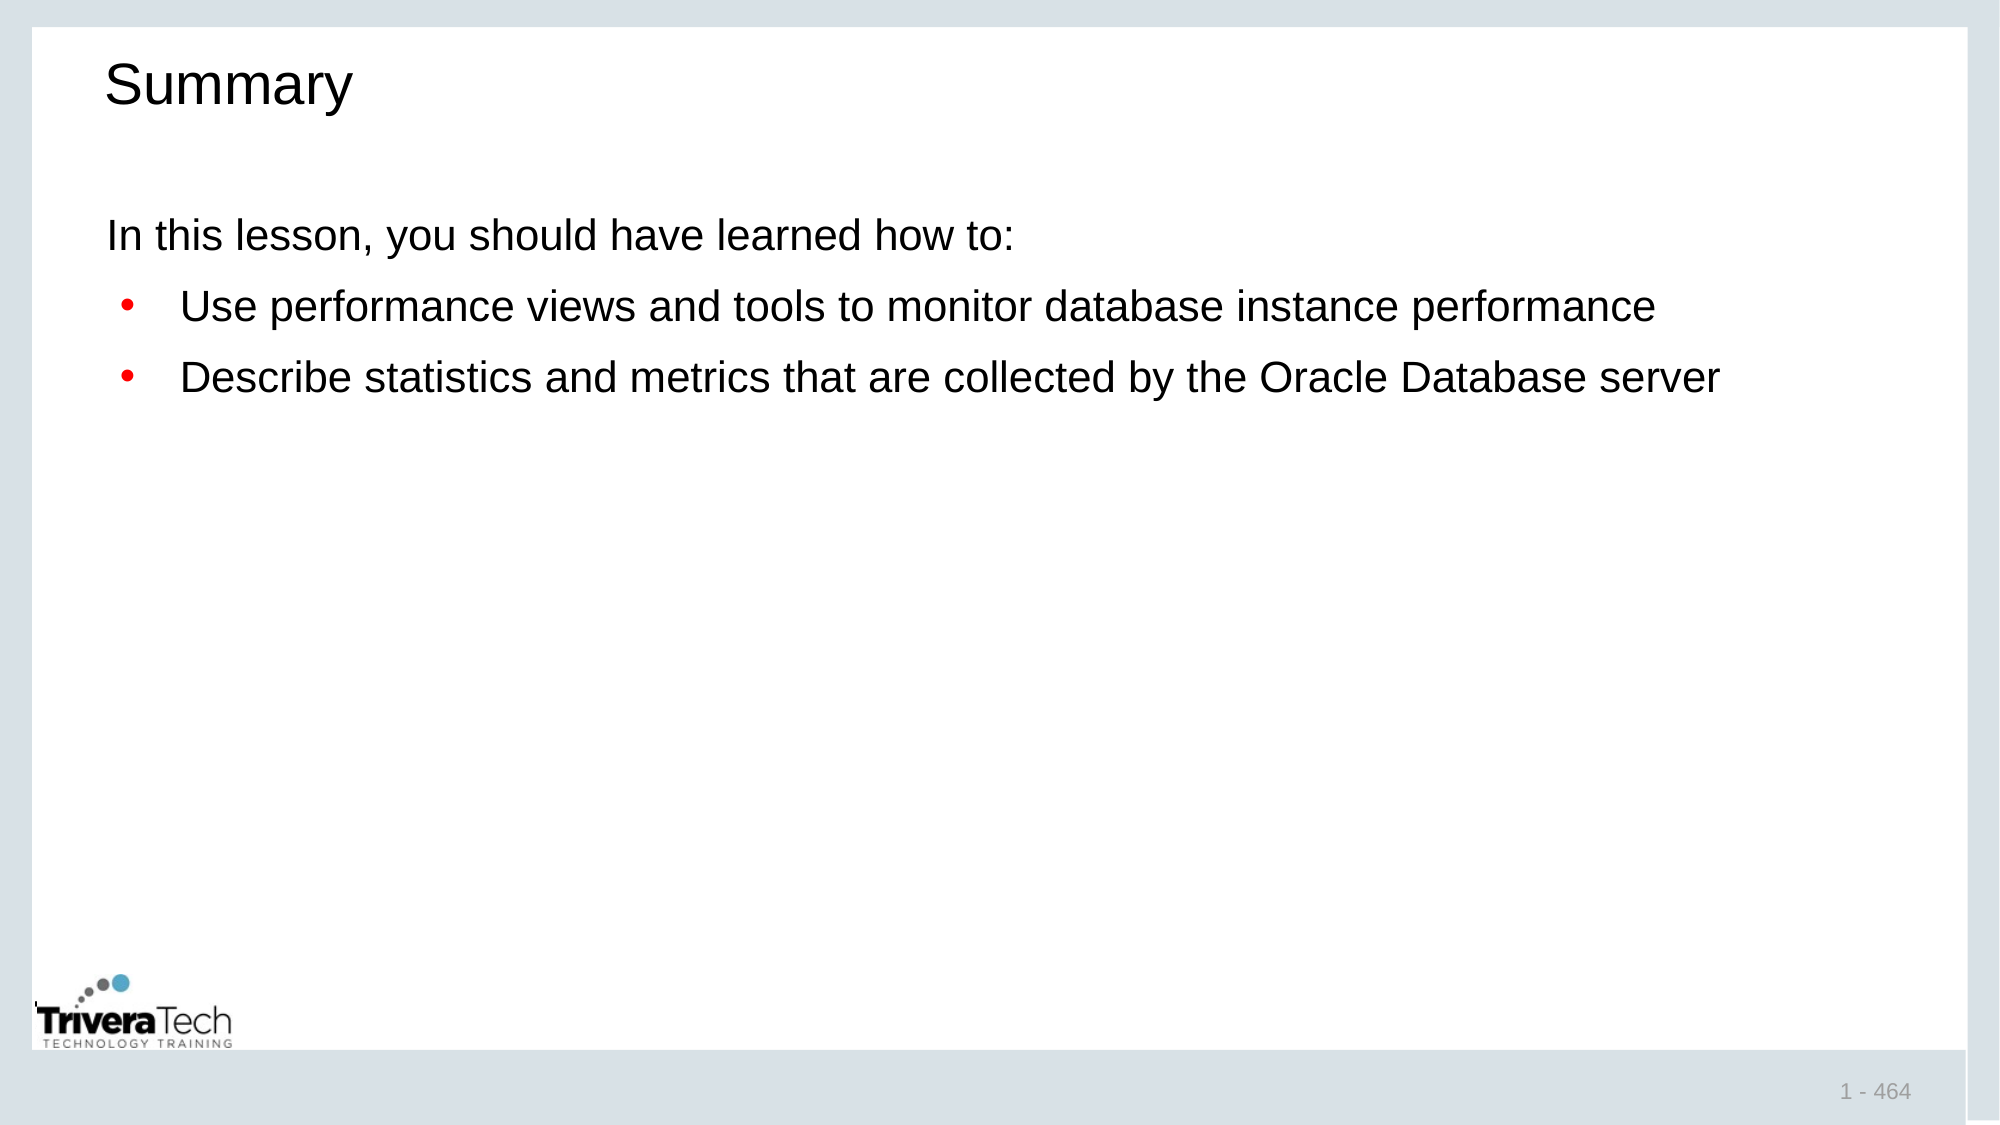

# Summary
In this lesson, you should have learned how to:
Use performance views and tools to monitor database instance performance
Describe statistics and metrics that are collected by the Oracle Database server